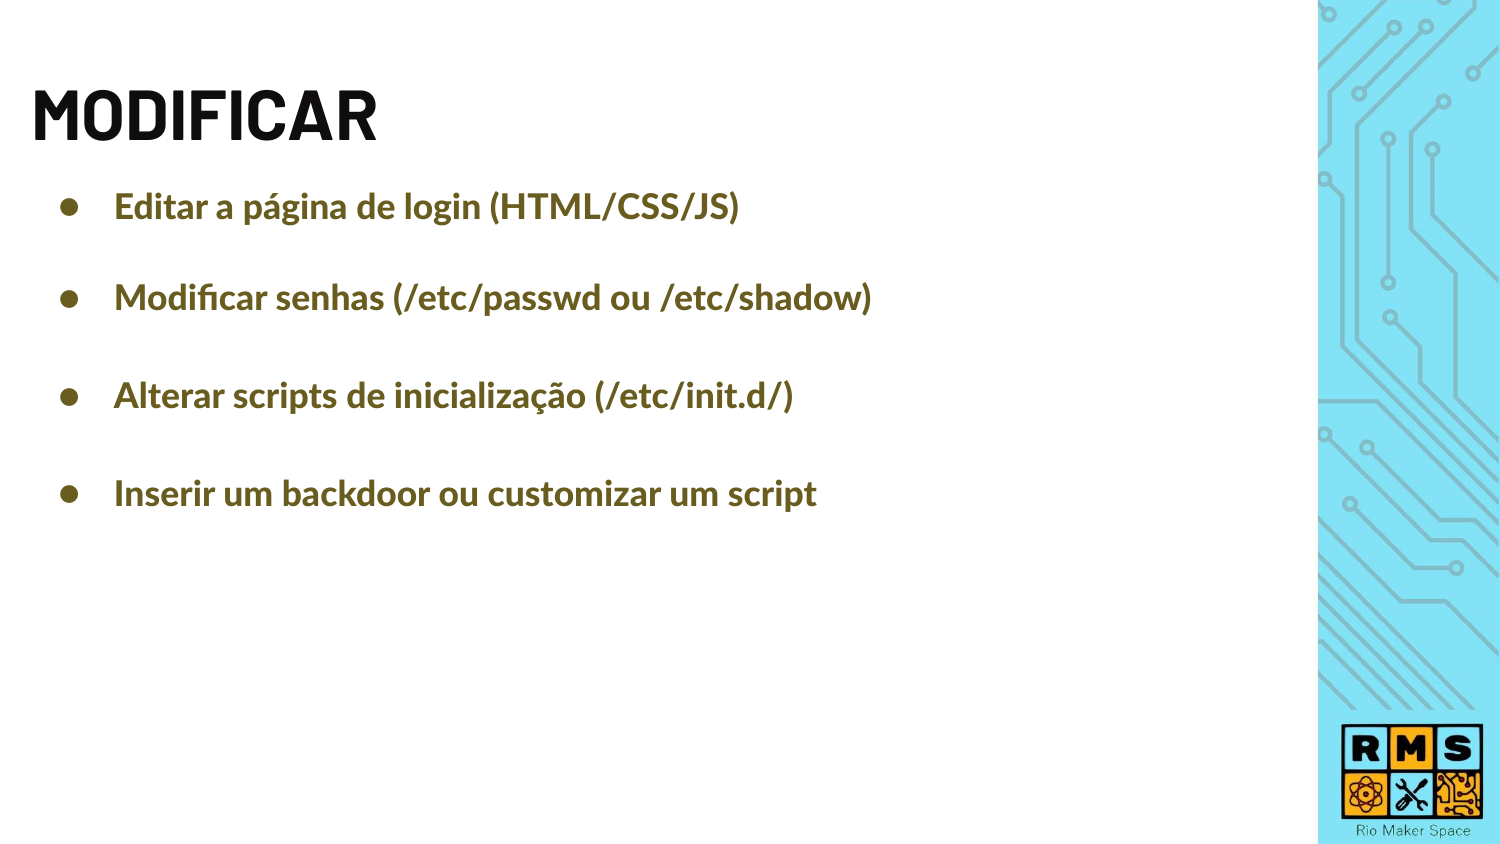

MODIFICAR
Editar a página de login (HTML/CSS/JS)
Modificar senhas (/etc/passwd ou /etc/shadow)
Alterar scripts de inicialização (/etc/init.d/)
Inserir um backdoor ou customizar um script